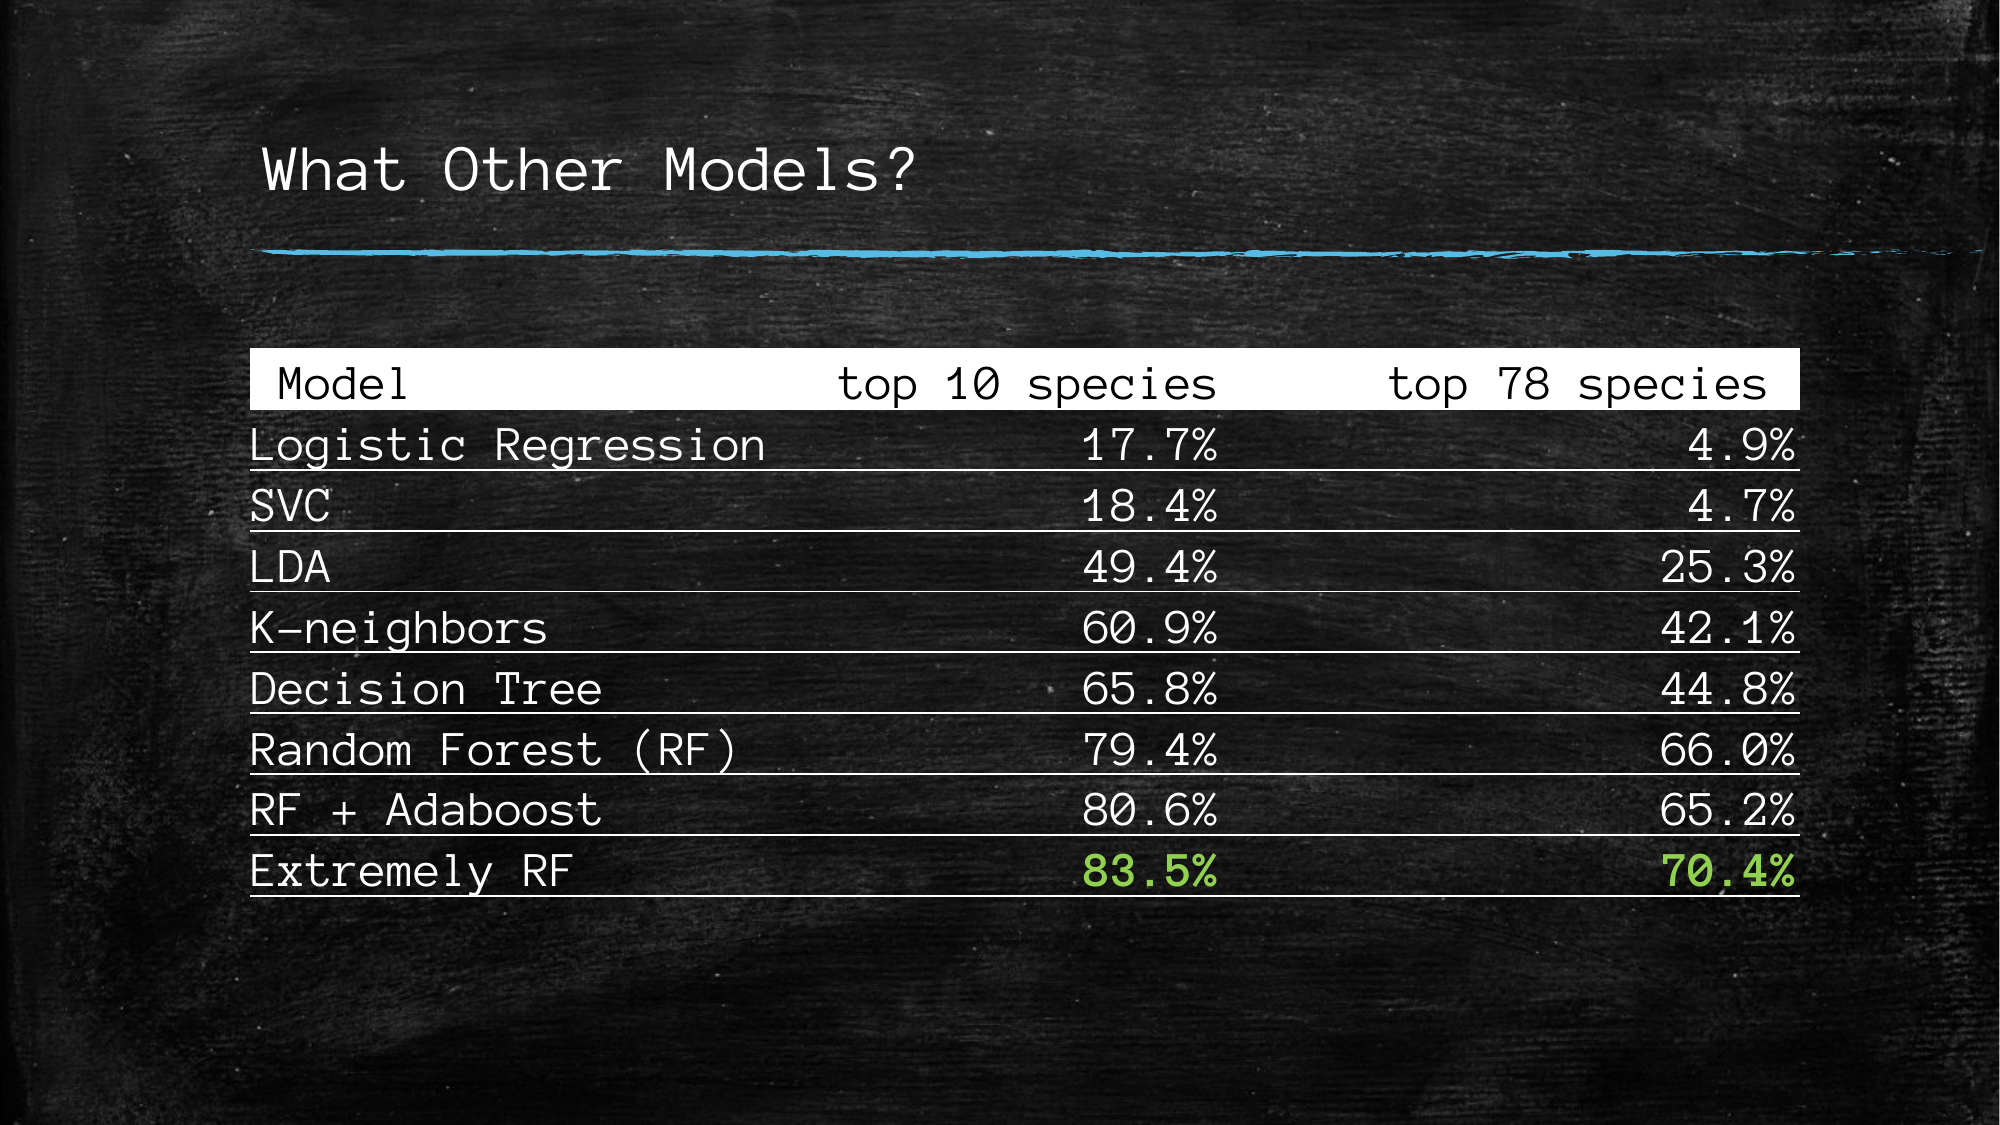

# What Other Models?
| Model | top 10 species | top 78 species. |
| --- | --- | --- |
| Logistic Regression | 17.7% | 4.9% |
| SVC | 18.4% | 4.7% |
| LDA | 49.4% | 25.3% |
| K-neighbors | 60.9% | 42.1% |
| Decision Tree | 65.8% | 44.8% |
| Random Forest (RF) | 79.4% | 66.0% |
| RF + Adaboost | 80.6% | 65.2% |
| Extremely RF | 83.5% | 70.4% |